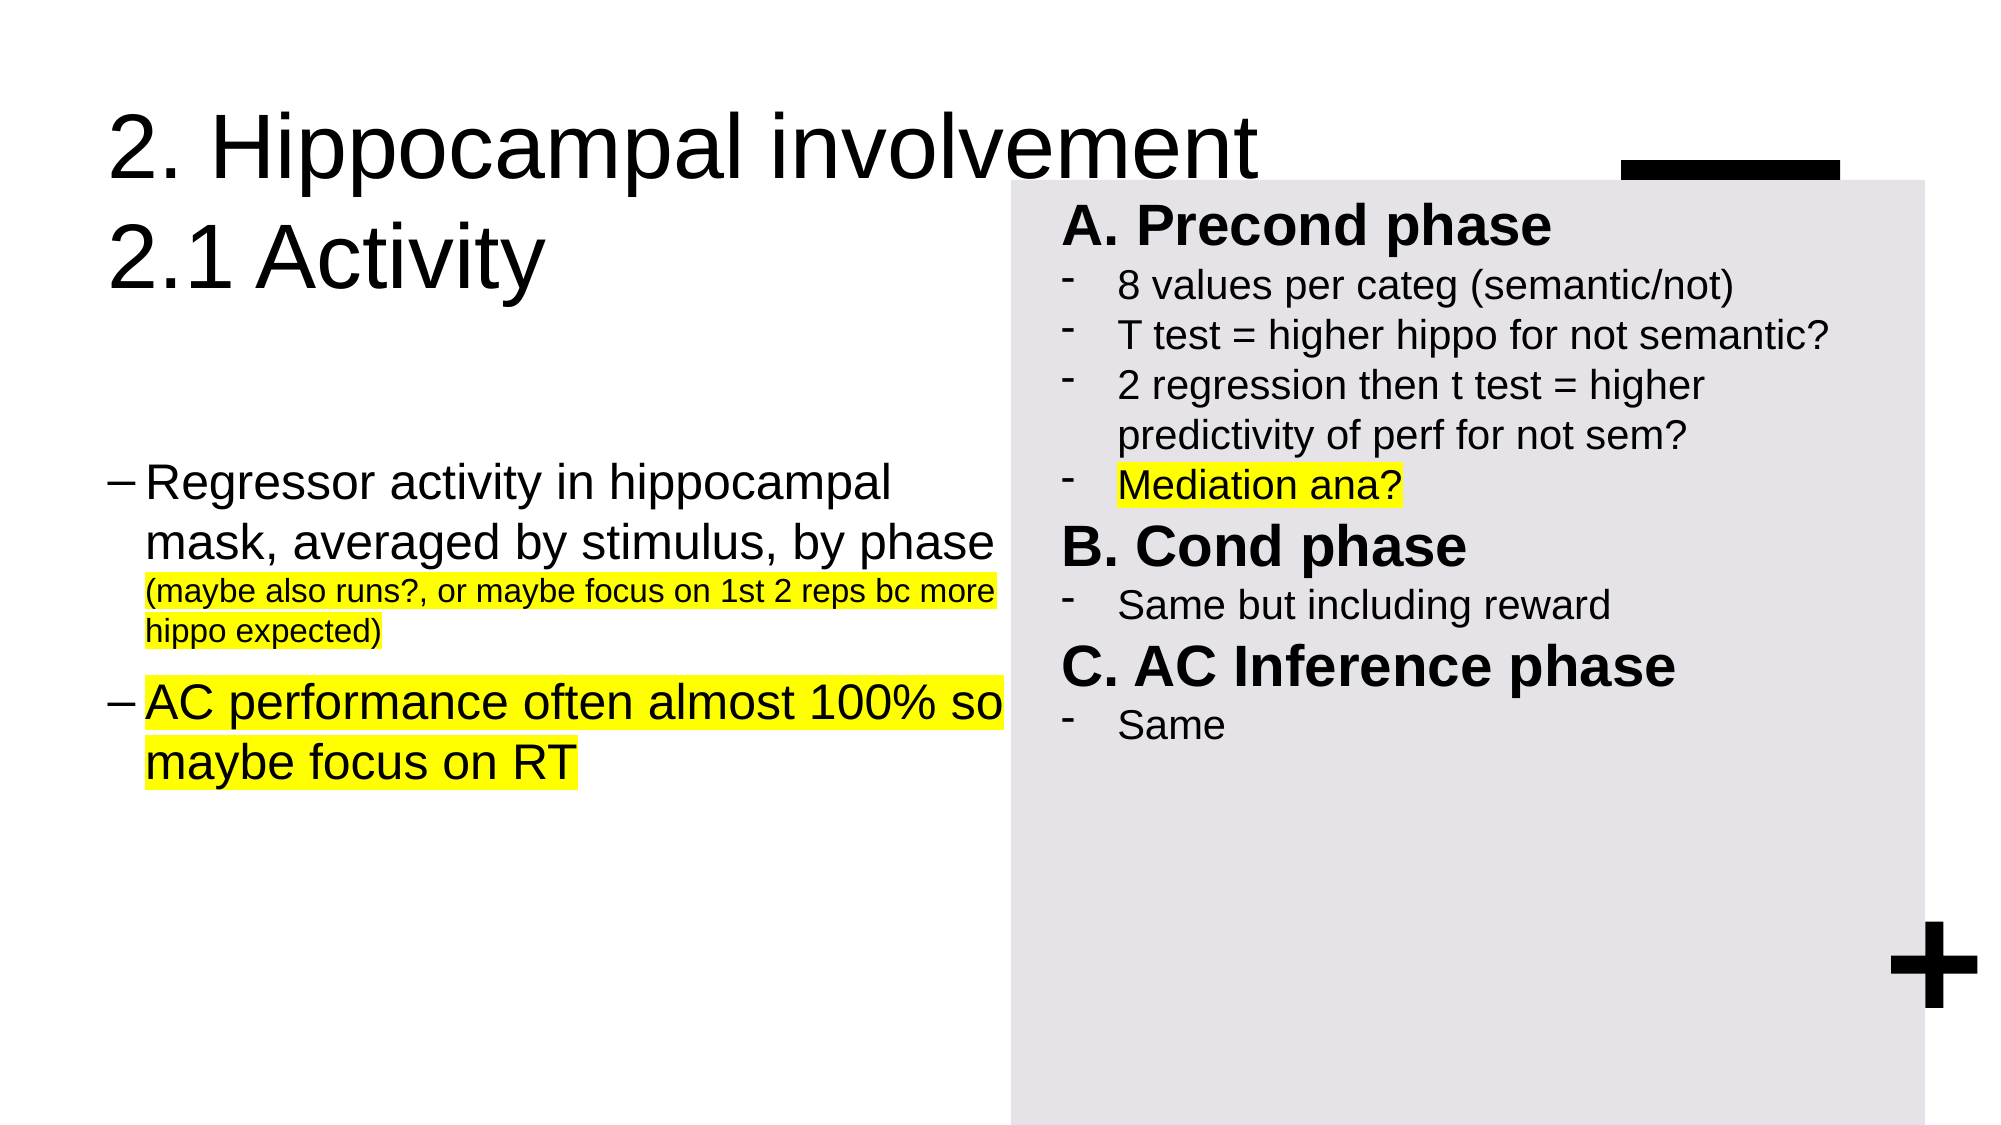

# 2. Hippocampal involvement 2.1 Activity
Precond phase
8 values per categ (semantic/not)
T test = higher hippo for not semantic?
2 regression then t test = higher predictivity of perf for not sem?
Mediation ana?
B. Cond phase
Same but including reward
C. AC Inference phase
Same

Regressor activity in hippocampal mask, averaged by stimulus, by phase (maybe also runs?, or maybe focus on 1st 2 reps bc more hippo expected)
AC performance often almost 100% so maybe focus on RT